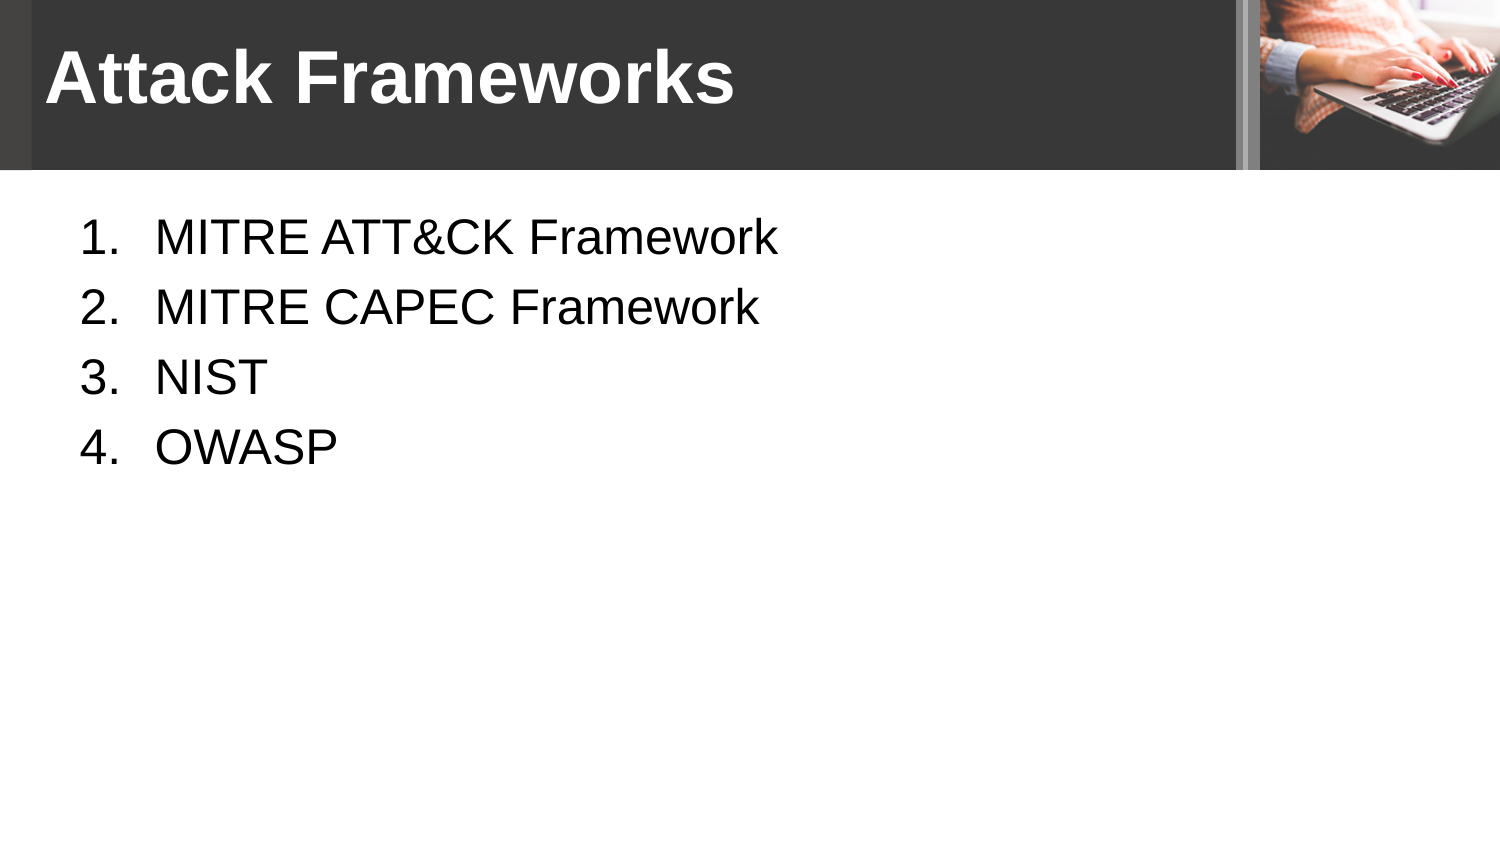

Attack Frameworks

MITRE ATT&CK Framework
MITRE CAPEC Framework
NIST
OWASP